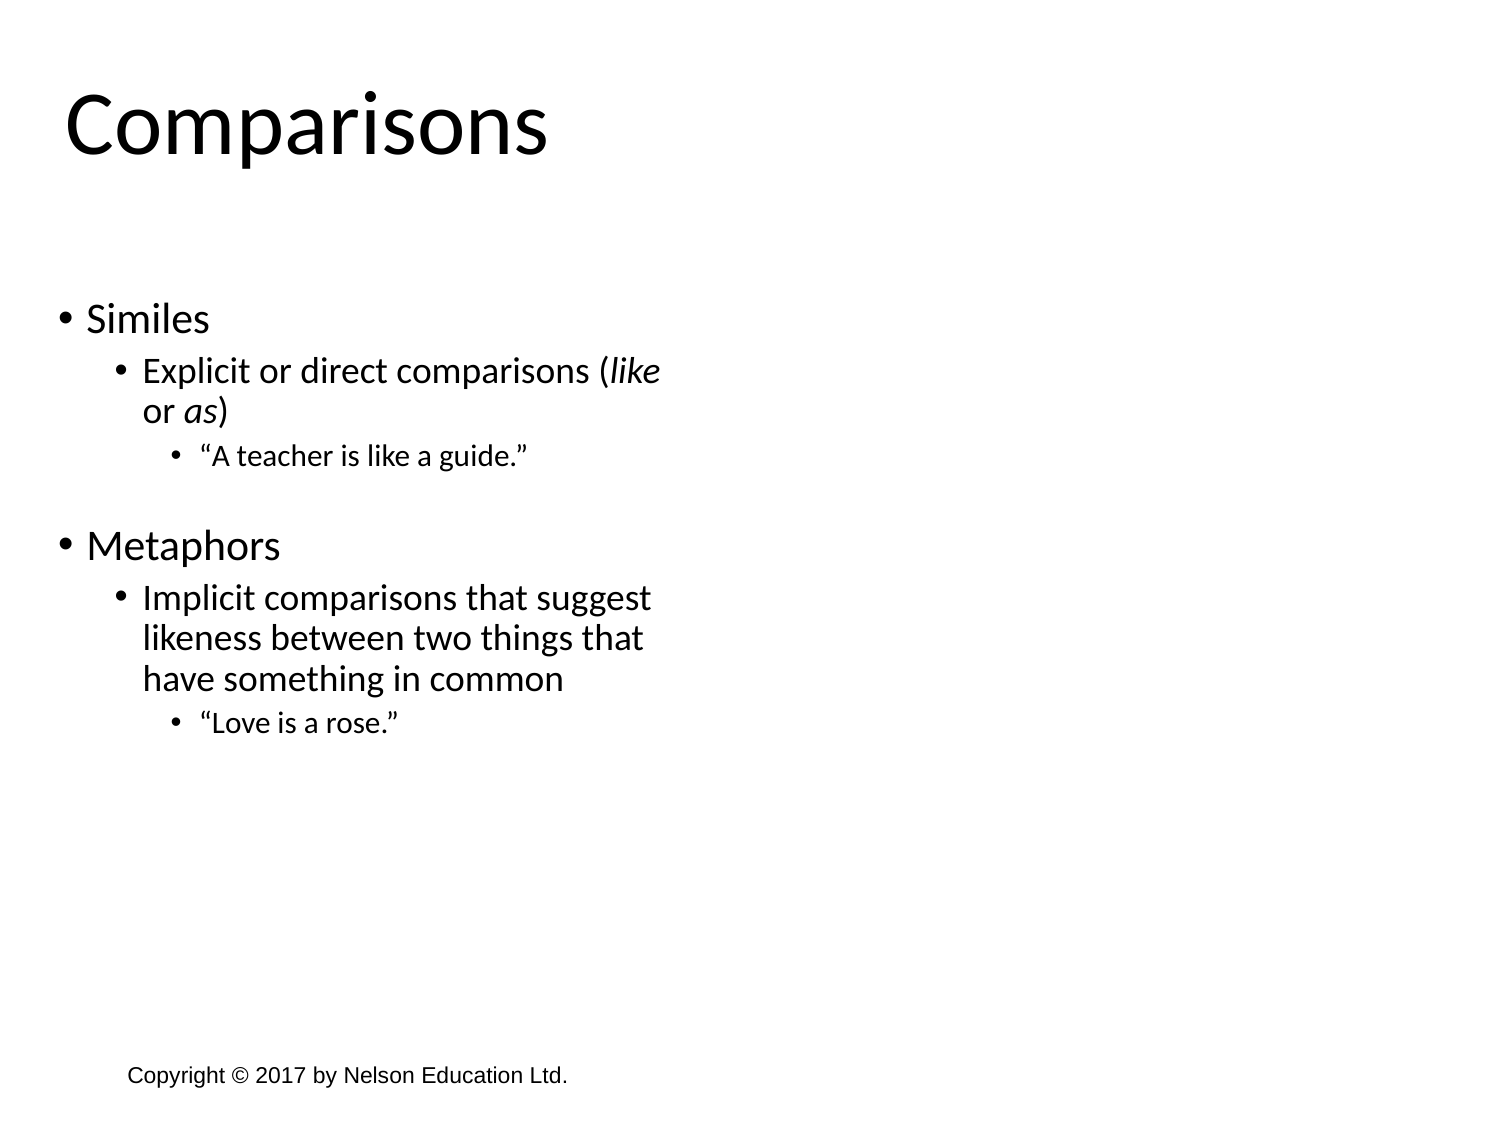

Similes
Explicit or direct comparisons (like or as)
“A teacher is like a guide.”
Metaphors
Implicit comparisons that suggest likeness between two things that have something in common
“Love is a rose.”
Comparisons